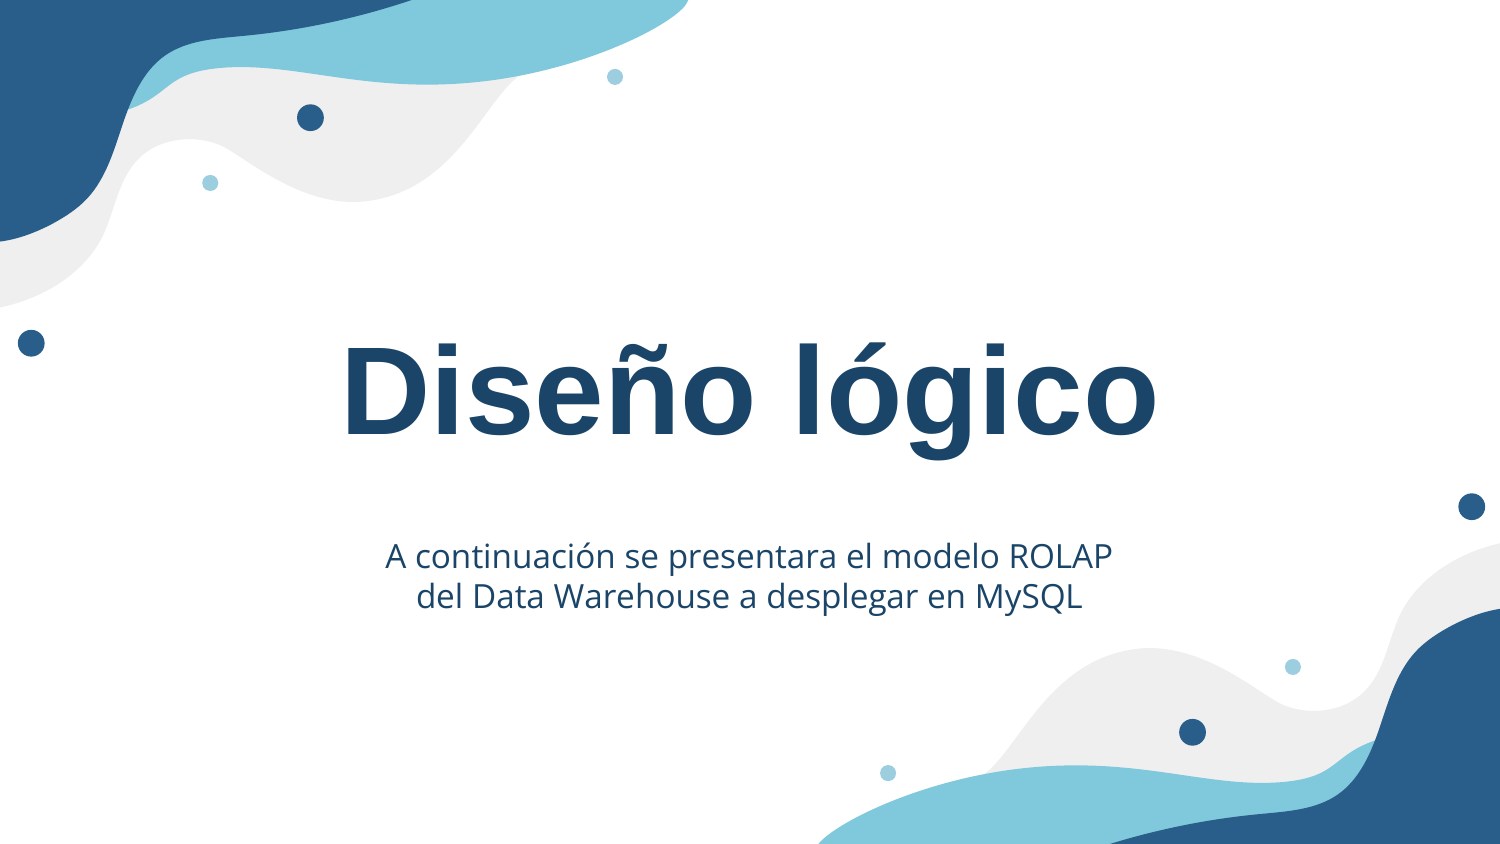

# Diseño lógico
A continuación se presentara el modelo ROLAP del Data Warehouse a desplegar en MySQL